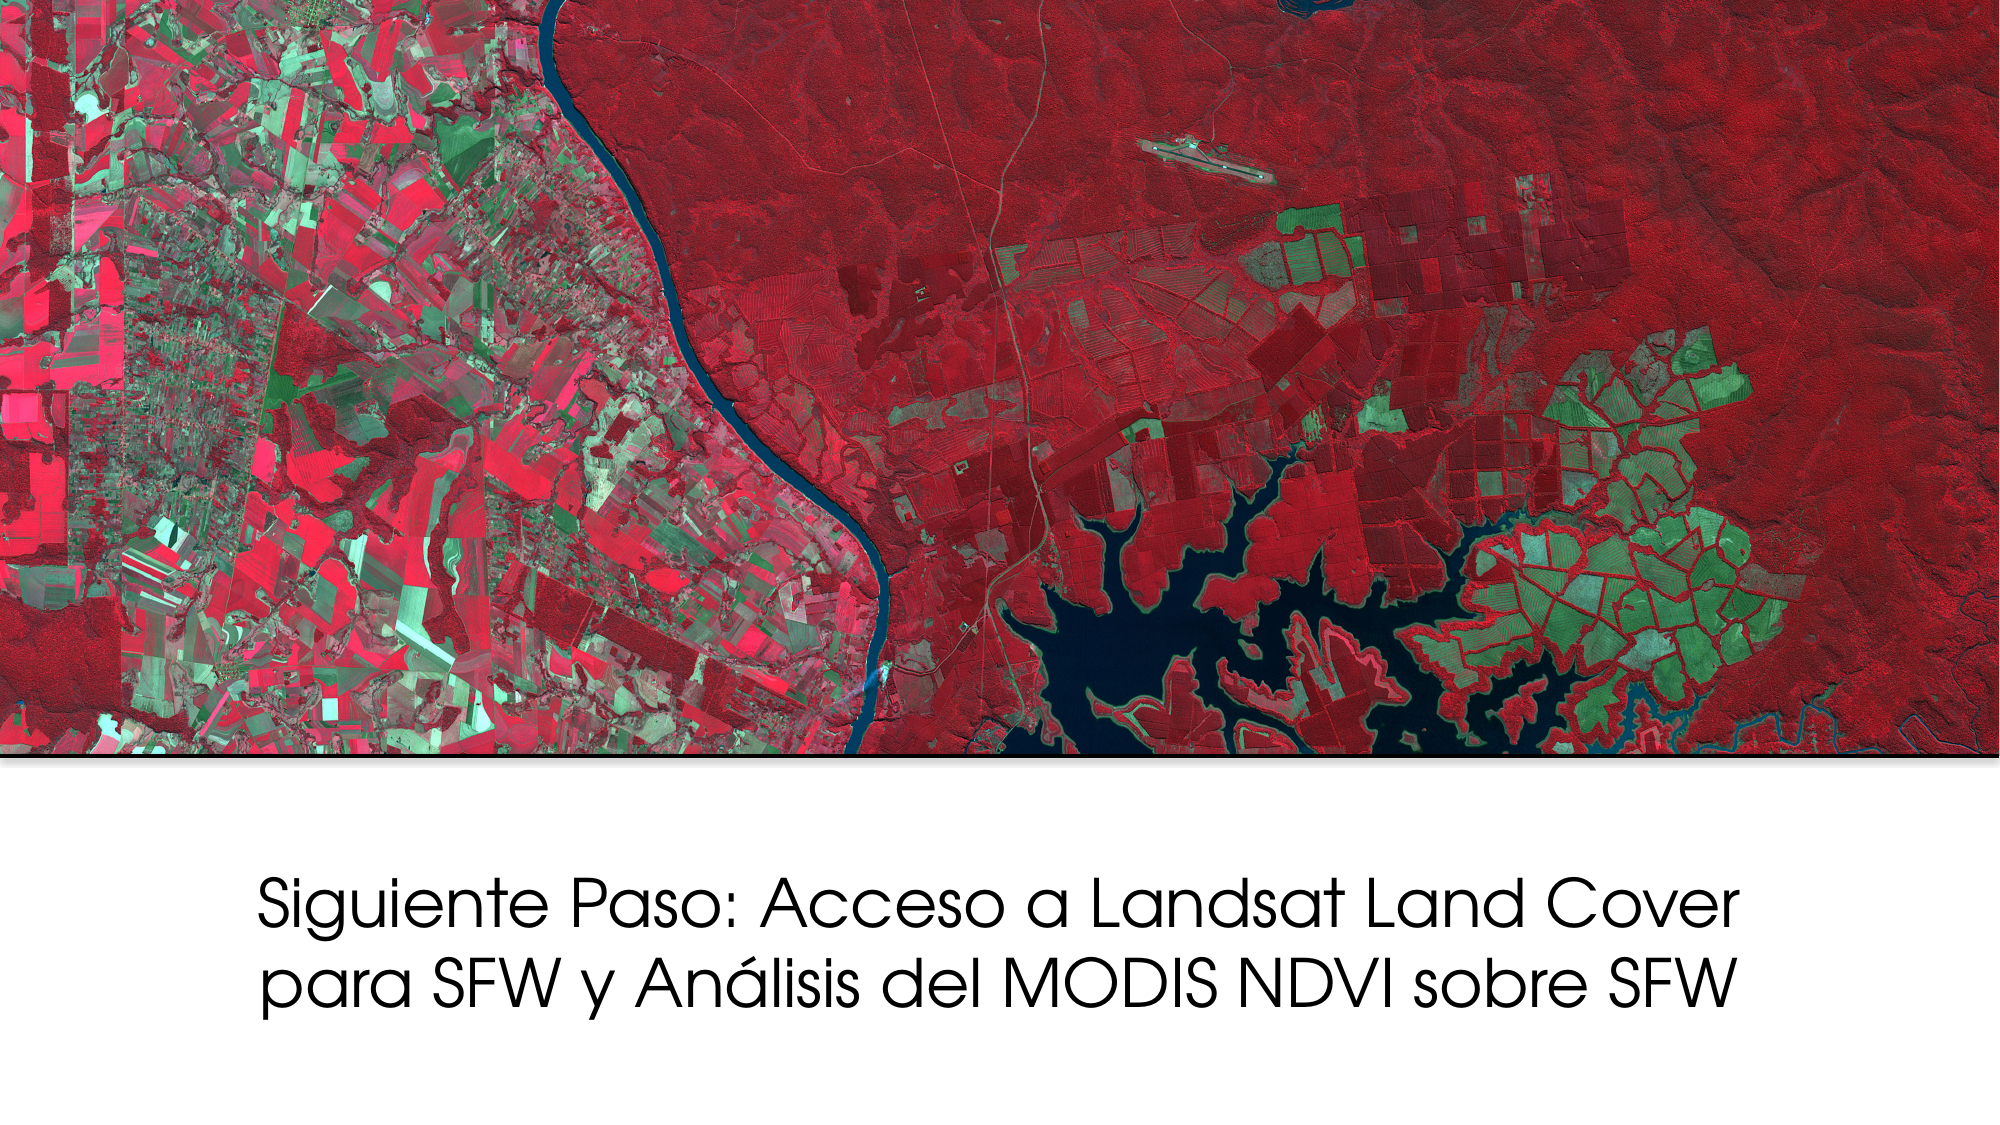

# Siguiente Paso: Acceso a Landsat Land Cover para SFW y Análisis del MODIS NDVI sobre SFW